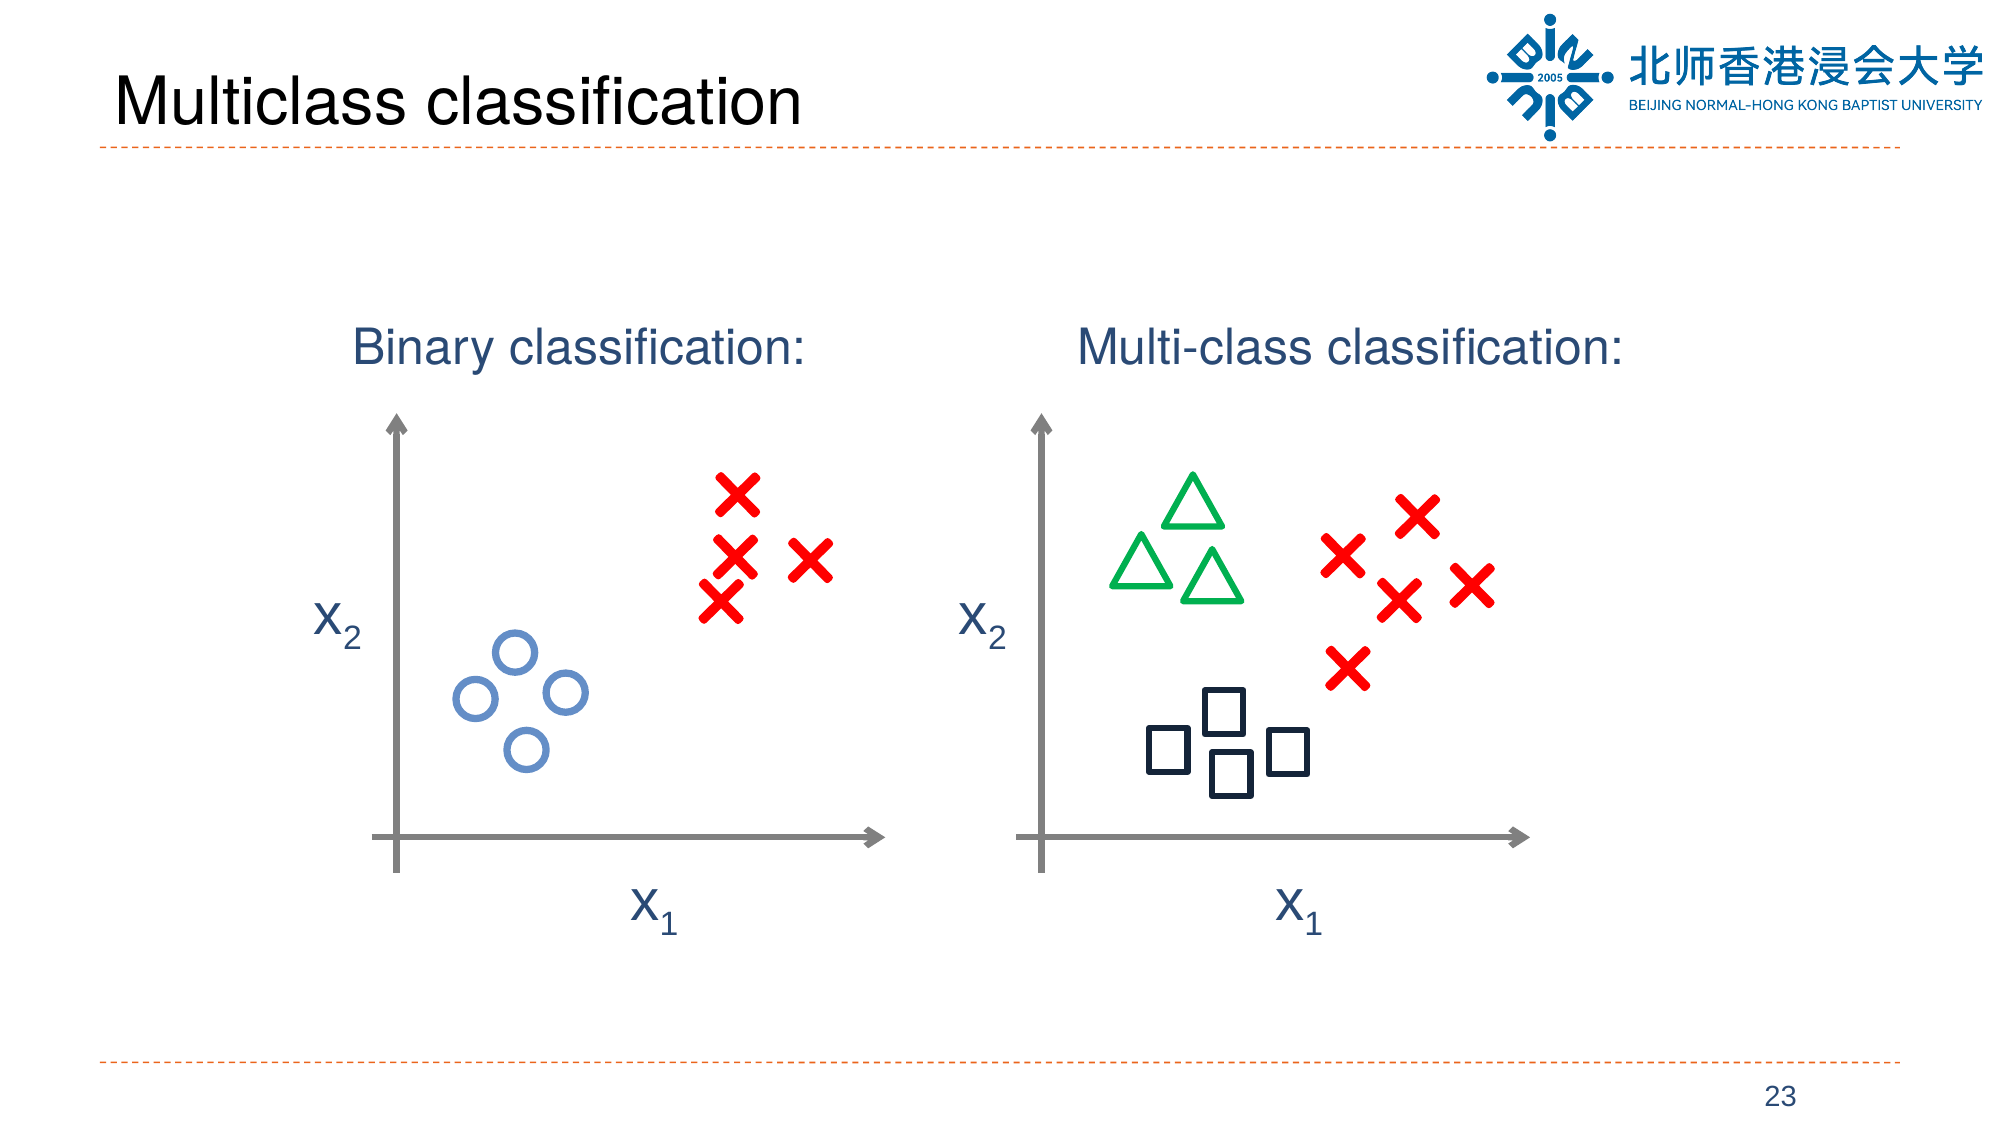

# Multiclass classification
Multi-class classification:
Binary classification:

x2

x1

x2

x1